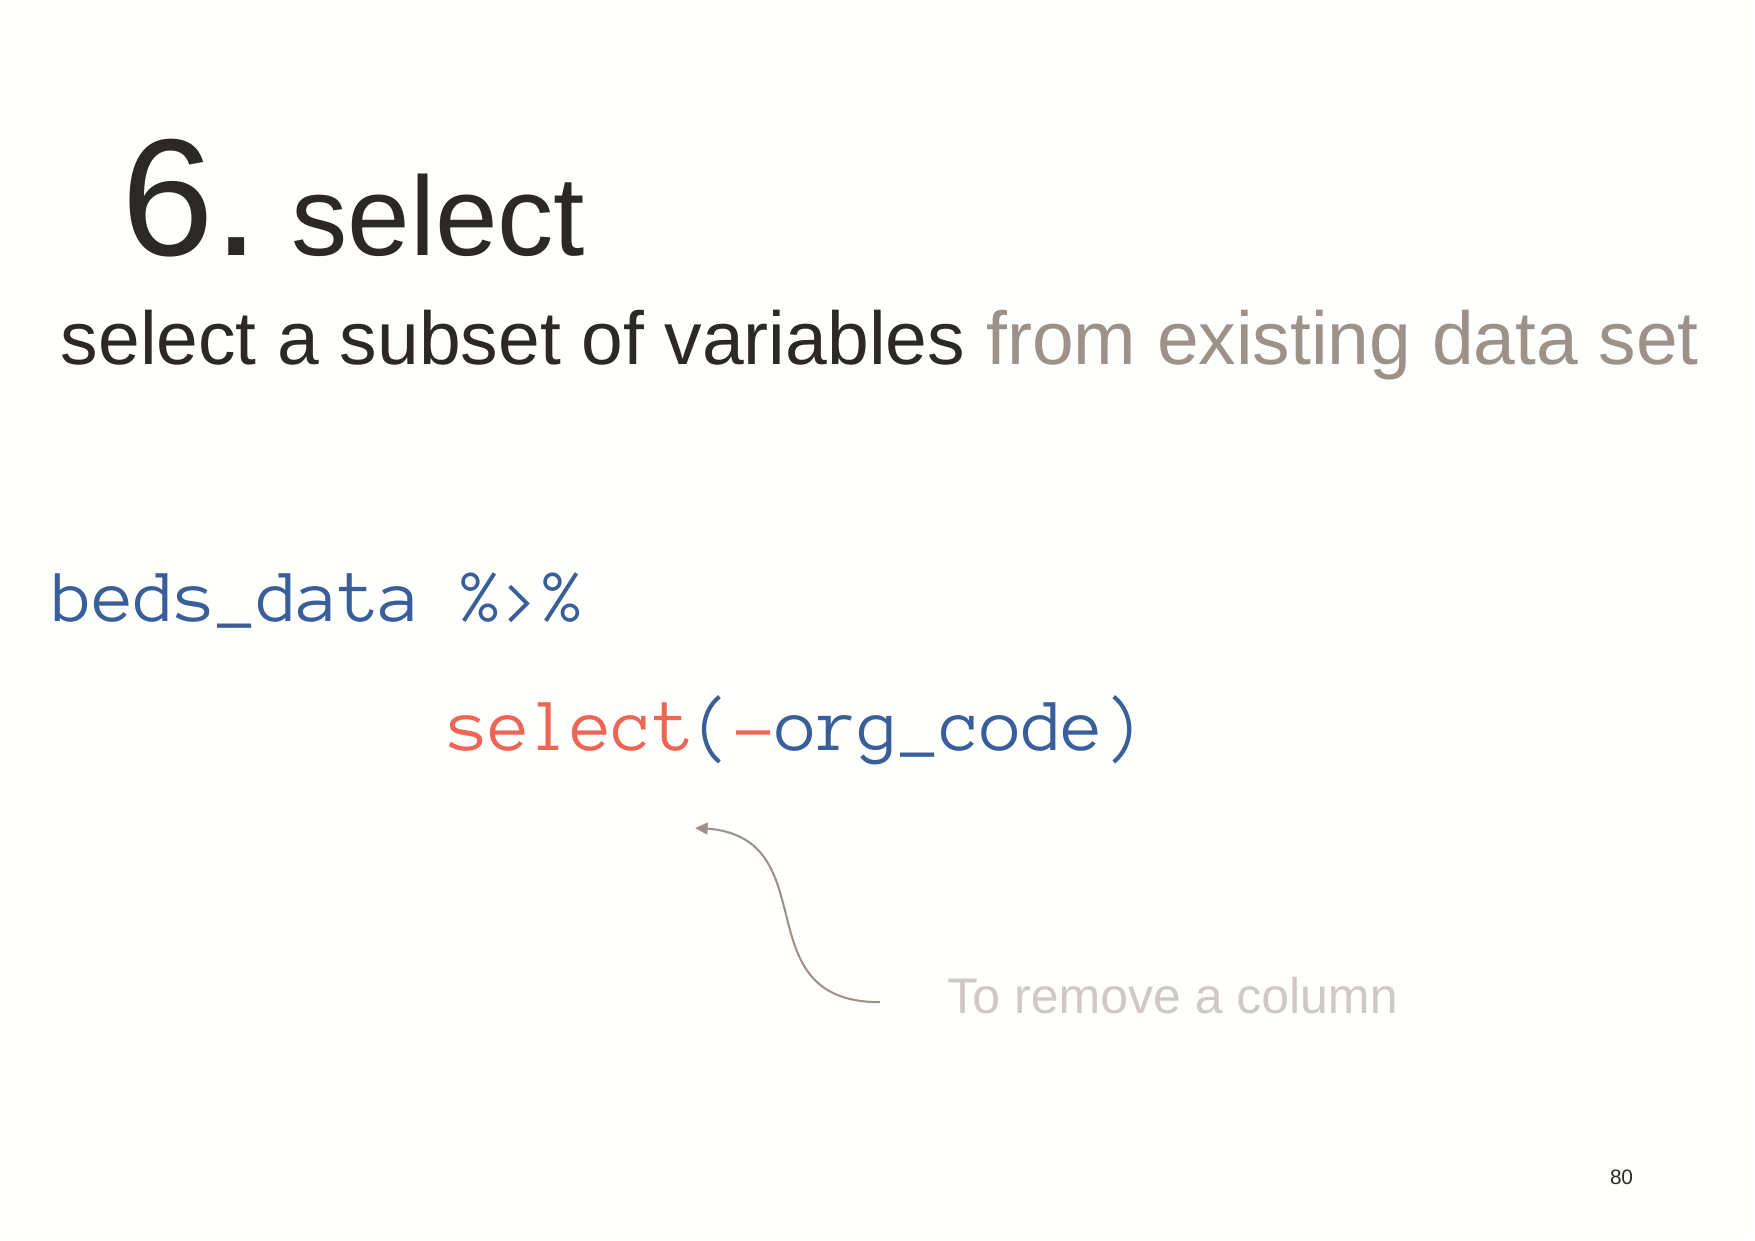

# 6. select
select a subset of variables from existing data set

beds_data %>%
	      select(-org_code)

To remove a column
80